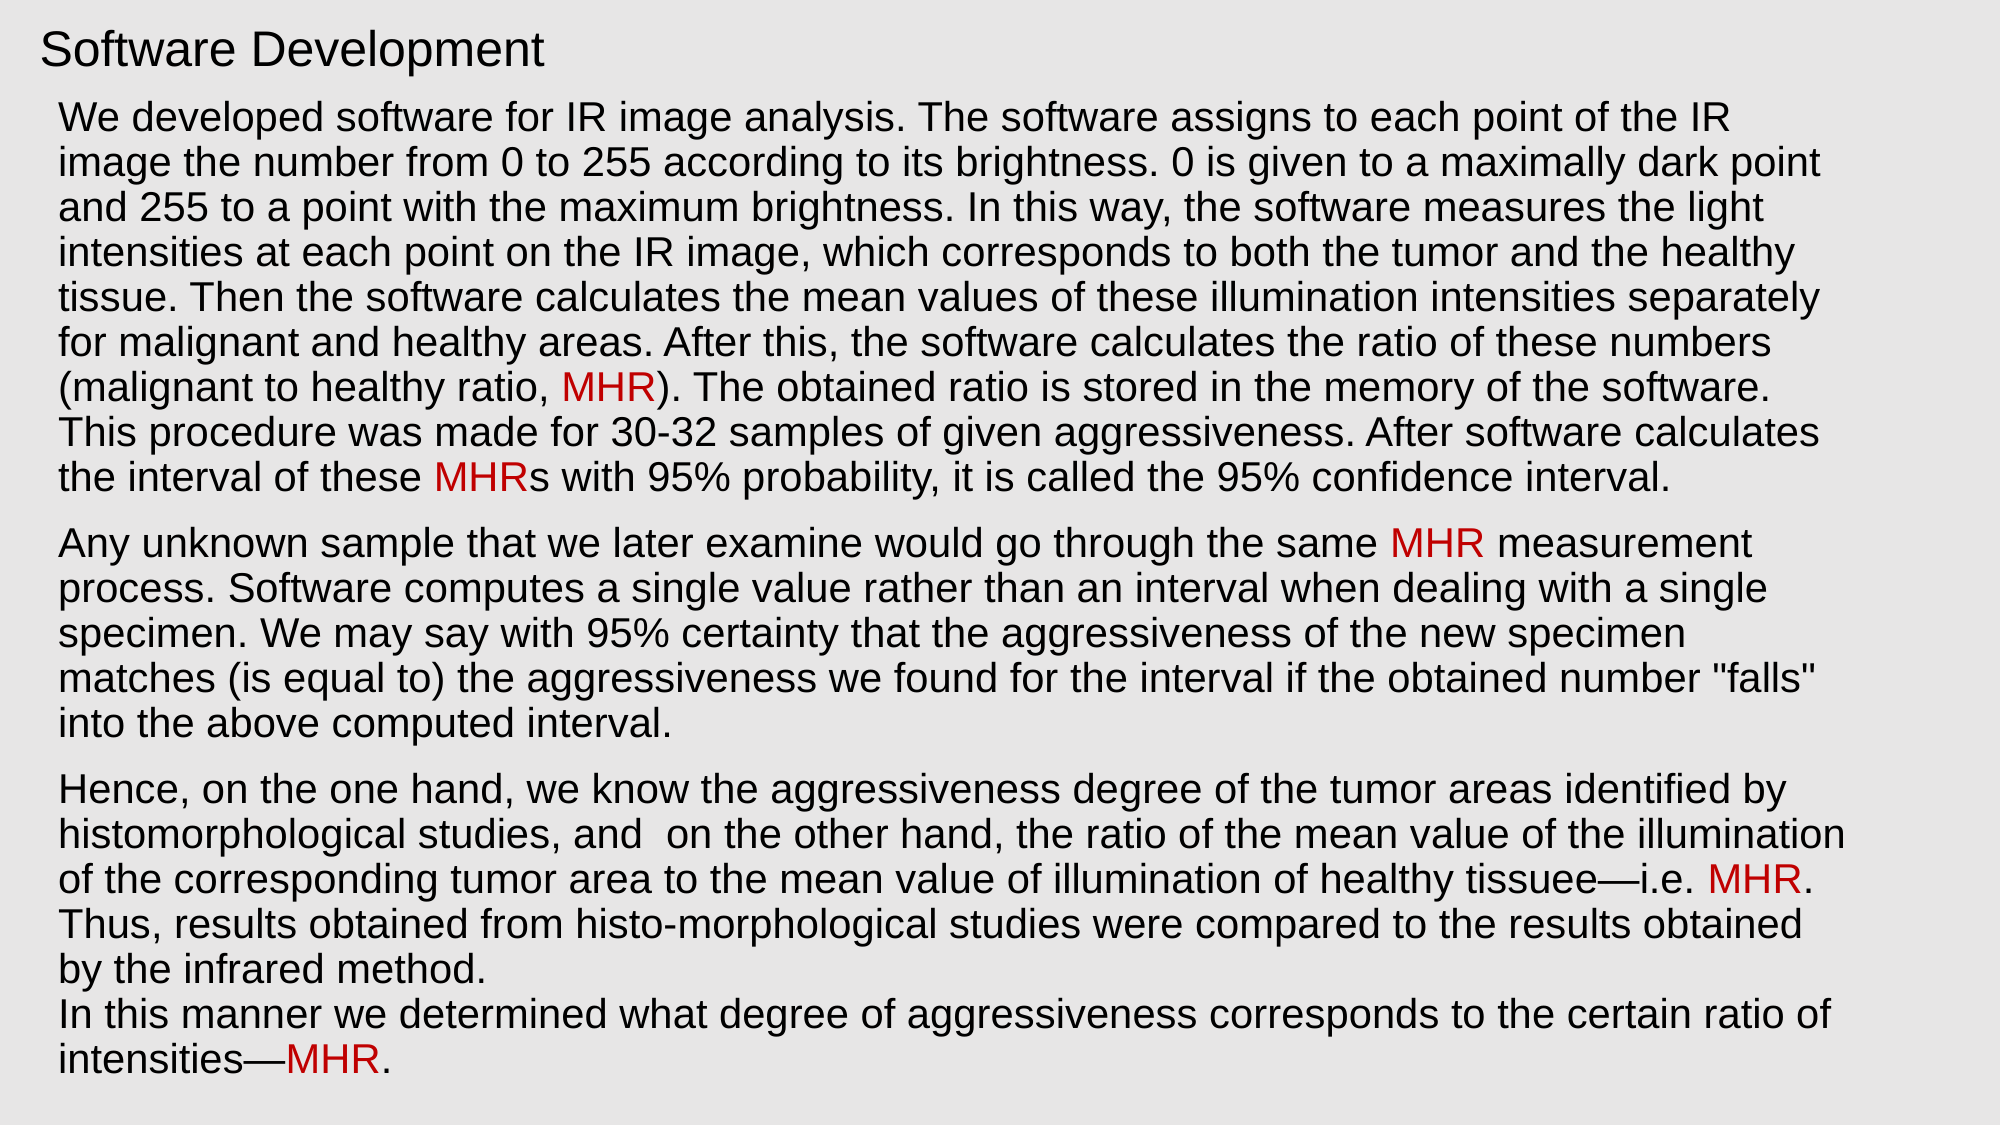

# Software Development
We developed software for IR image analysis. The software assigns to each point of the IR image the number from 0 to 255 according to its brightness. 0 is given to a maximally dark point and 255 to a point with the maximum brightness. In this way, the software measures the light intensities at each point on the IR image, which corresponds to both the tumor and the healthy tissue. Then the software calculates the mean values of these illumination intensities separately for malignant and healthy areas. After this, the software calculates the ratio of these numbers (malignant to healthy ratio, MHR). The obtained ratio is stored in the memory of the software.
This procedure was made for 30-32 samples of given aggressiveness. After software calculates the interval of these MHRs with 95% probability, it is called the 95% confidence interval.
Any unknown sample that we later examine would go through the same MHR measurement process. Software computes a single value rather than an interval when dealing with a single specimen. We may say with 95% certainty that the aggressiveness of the new specimen matches (is equal to) the aggressiveness we found for the interval if the obtained number "falls" into the above computed interval.
Hence, on the one hand, we know the aggressiveness degree of the tumor areas identified by histomorphological studies, and  on the other hand, the ratio of the mean value of the illumination of the corresponding tumor area to the mean value of illumination of healthy tissuee—i.e. MHR. Thus, results obtained from histo-morphological studies were compared to the results obtained by the infrared method.
In this manner we determined what degree of aggressiveness corresponds to the certain ratio of intensities—MHR.